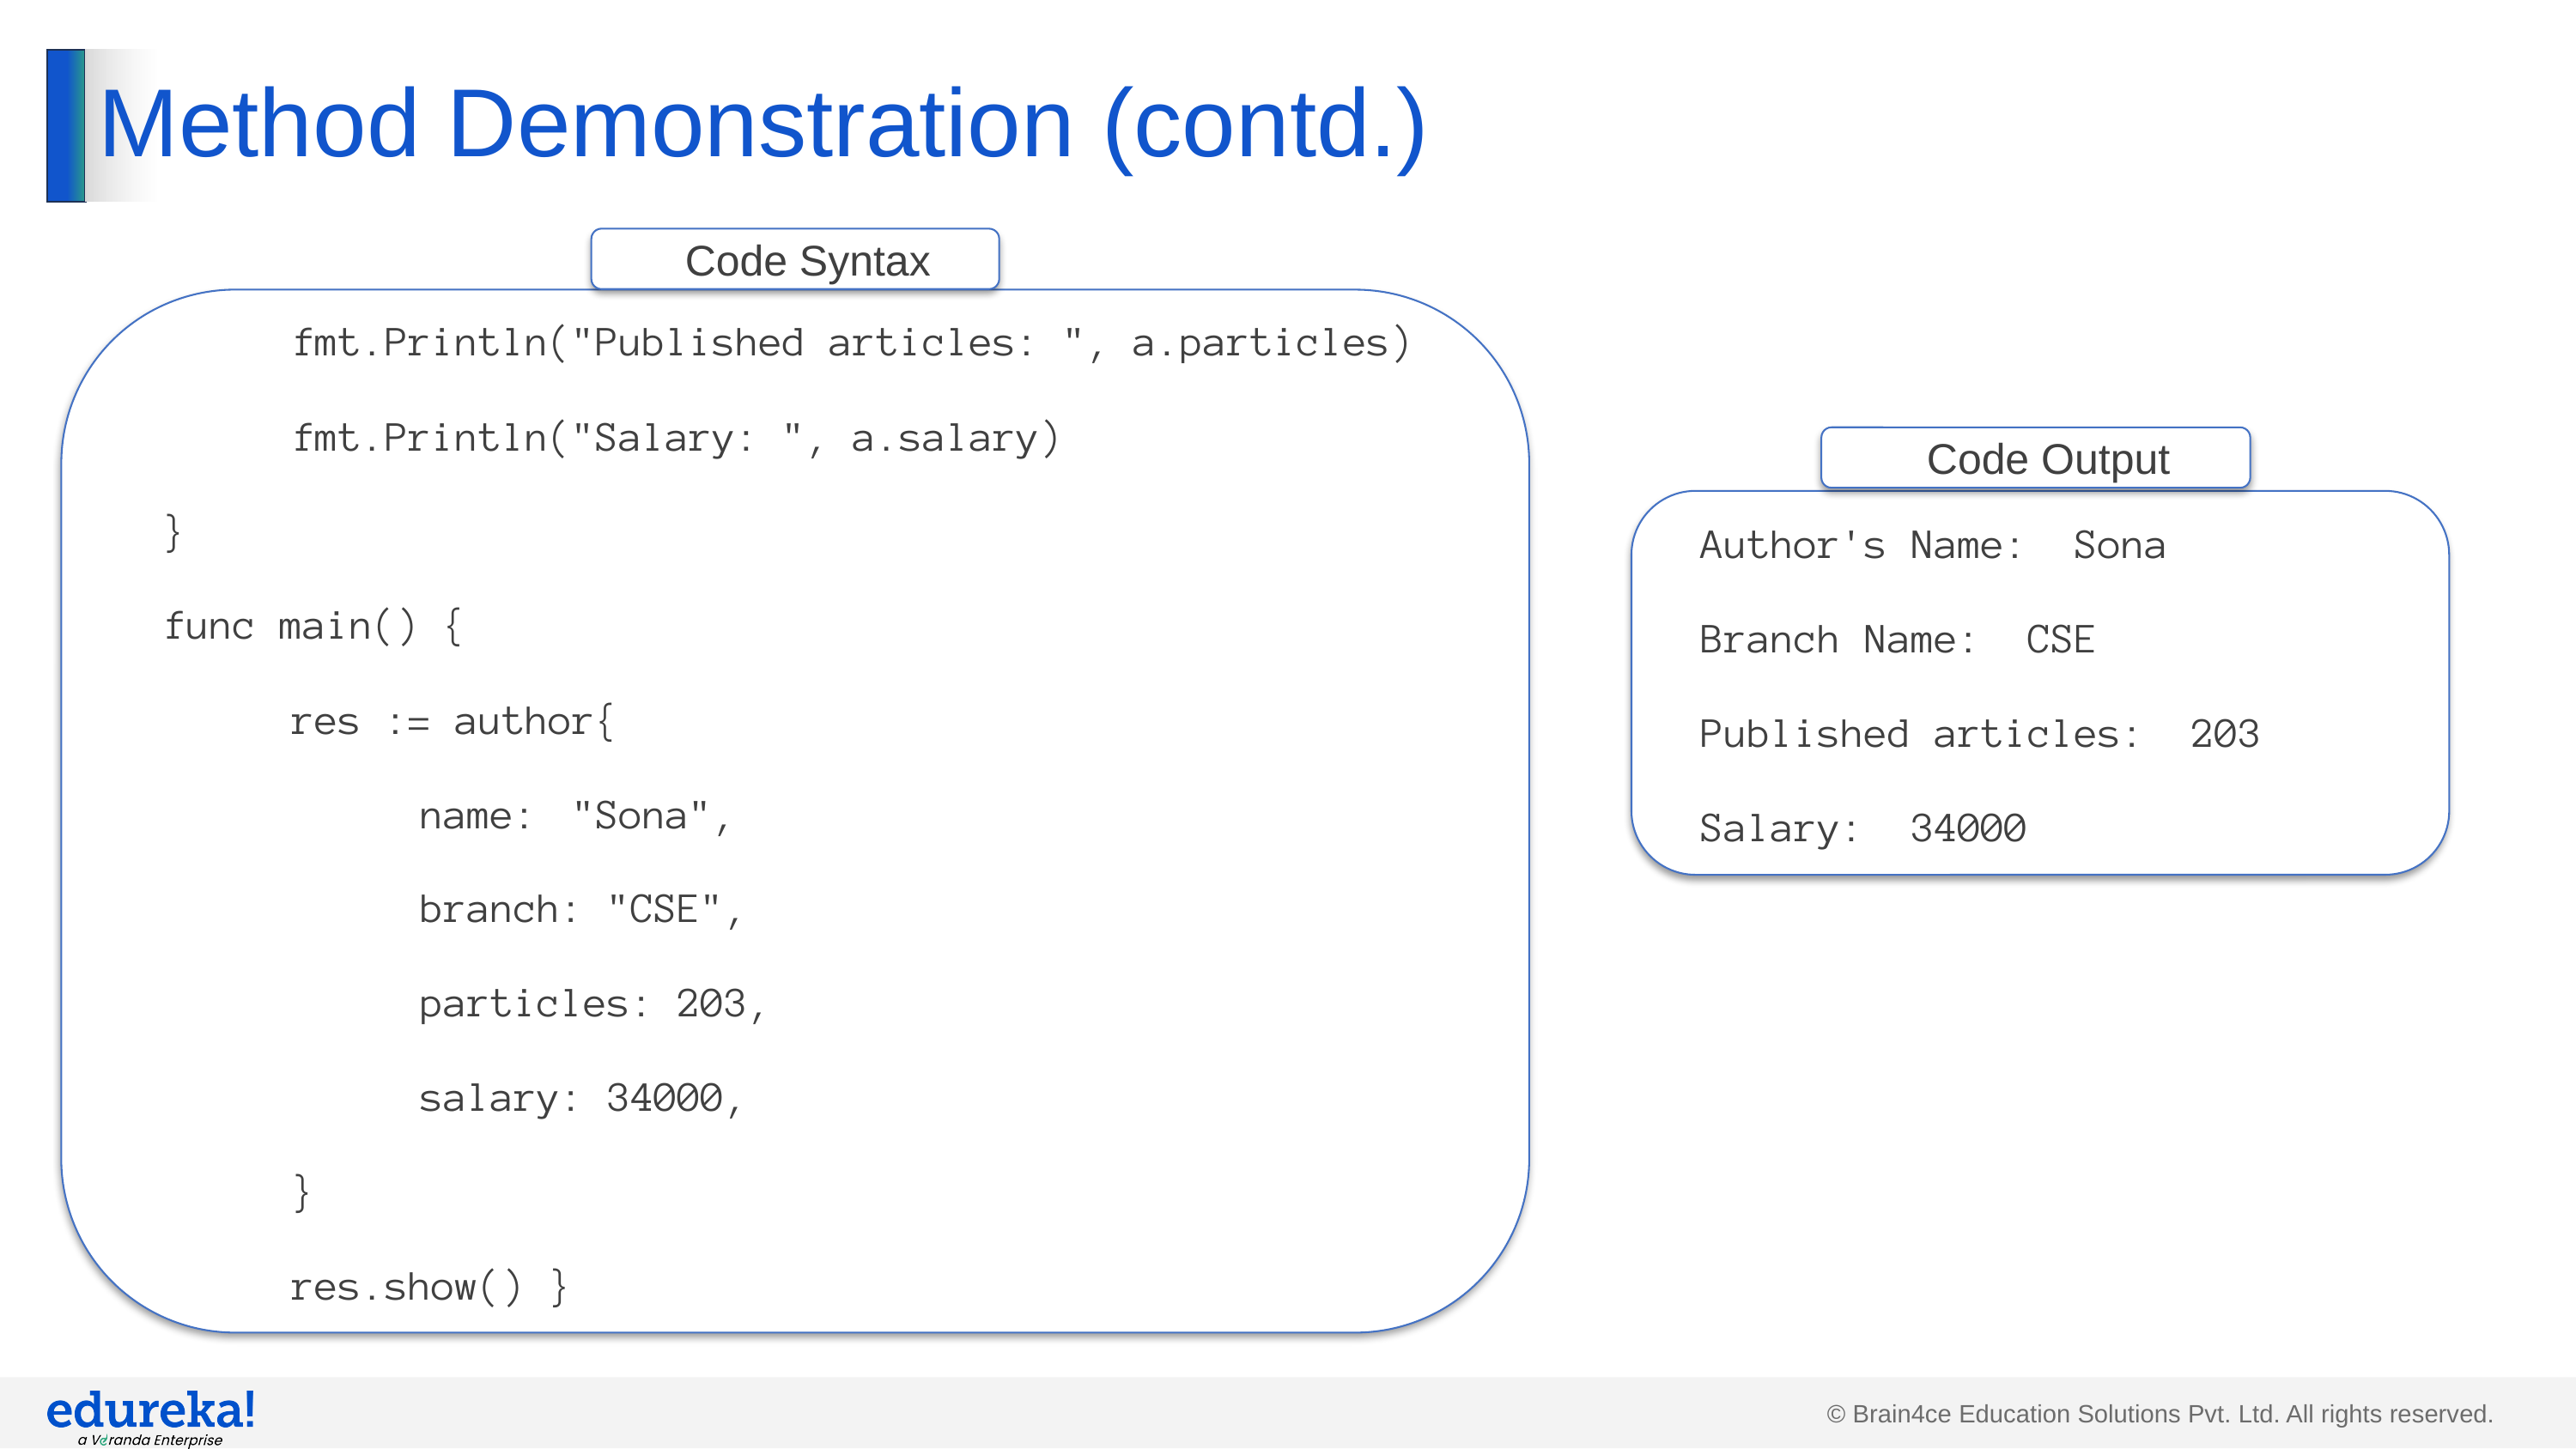

# Method Demonstration (contd.)
Code Syntax
	fmt.Println("Published articles: ", a.particles)
	fmt.Println("Salary: ", a.salary)
}
func main() {
	res := author{
		name:	 "Sona",
		branch: "CSE",
		particles: 203,
		salary: 34000,
	}
	res.show() }
Code Output
Author's Name:  Sona
Branch Name:  CSE
Published articles:  203
Salary:  34000